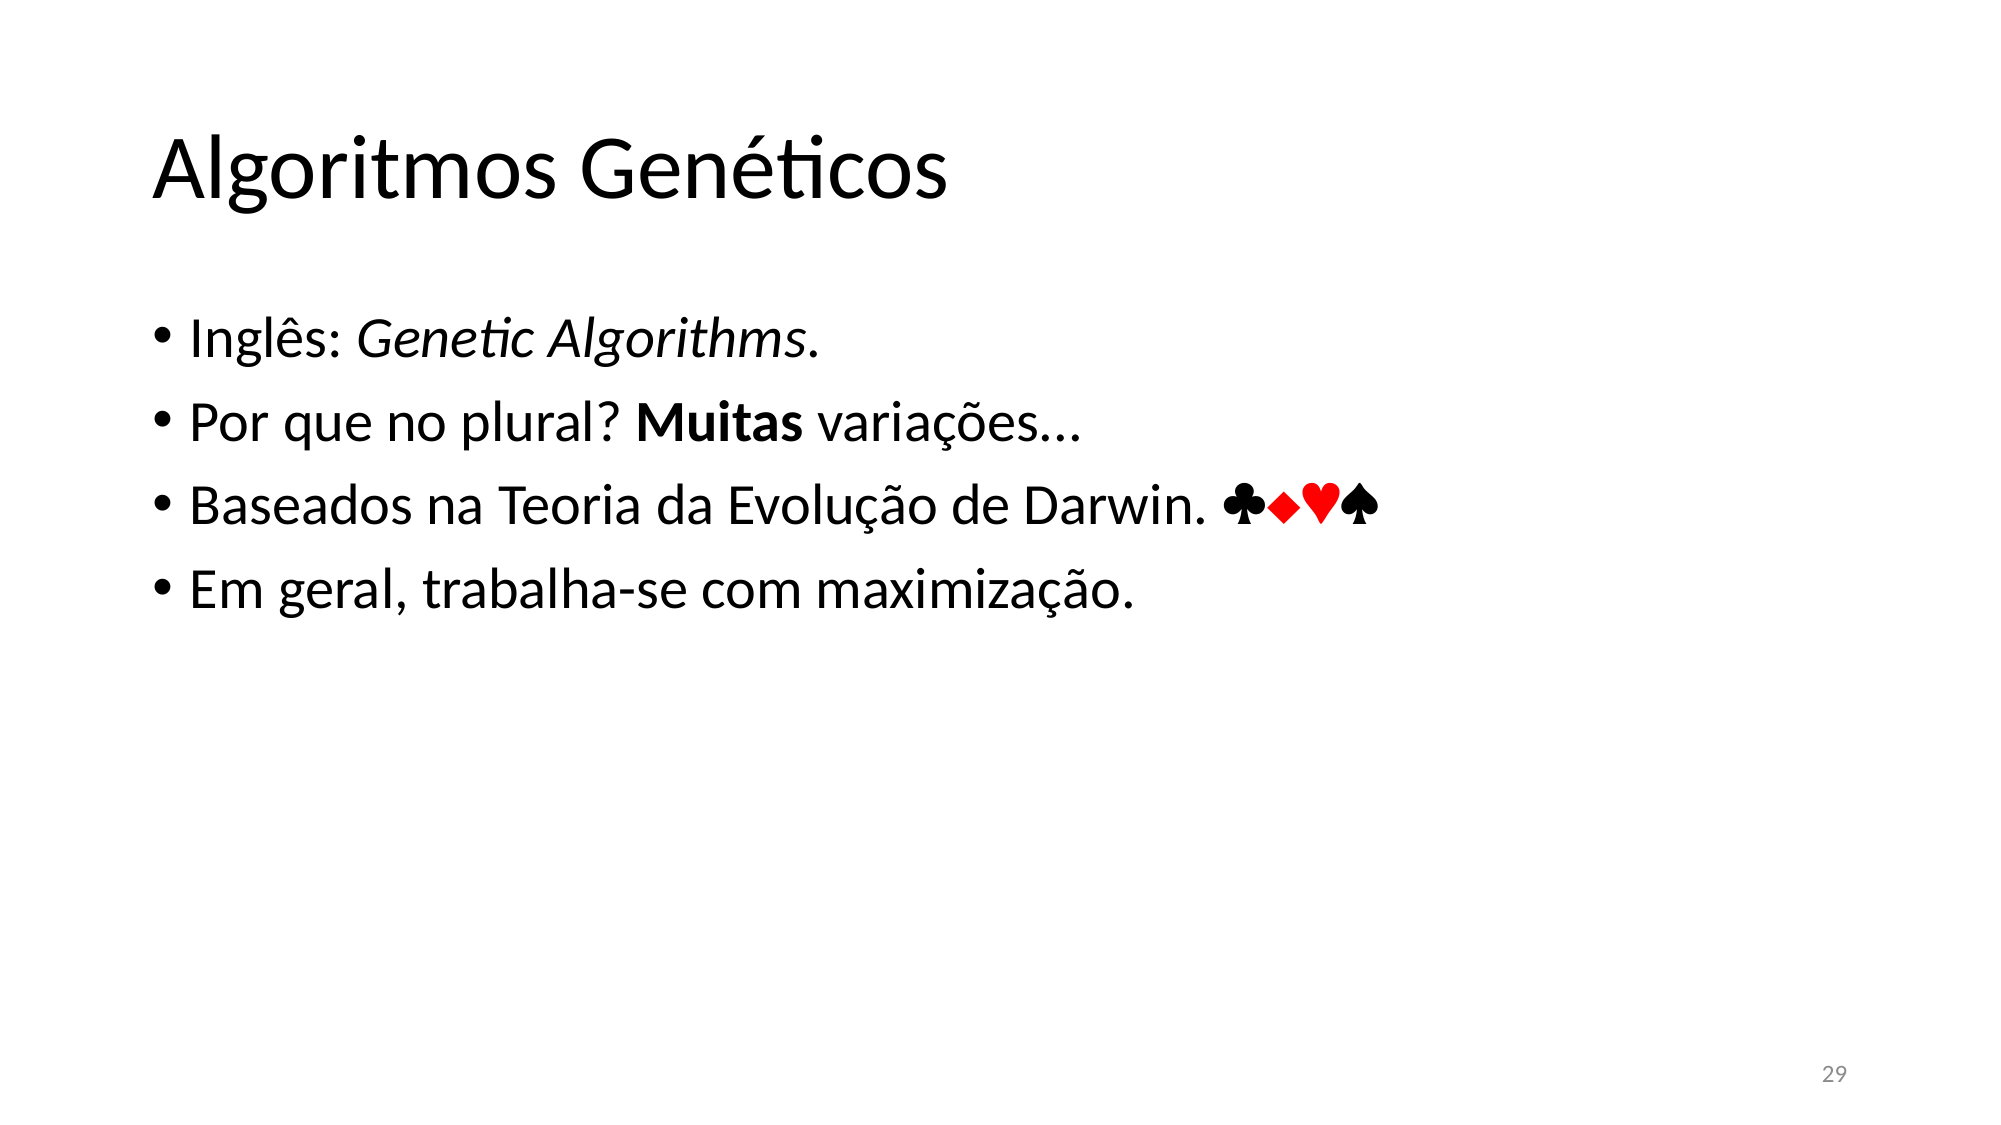

# Algoritmos Genéticos
Inglês: Genetic Algorithms.
Por que no plural? Muitas variações...
Baseados na Teoria da Evolução de Darwin. ♣♦♥♠
Em geral, trabalha-se com maximização.

29